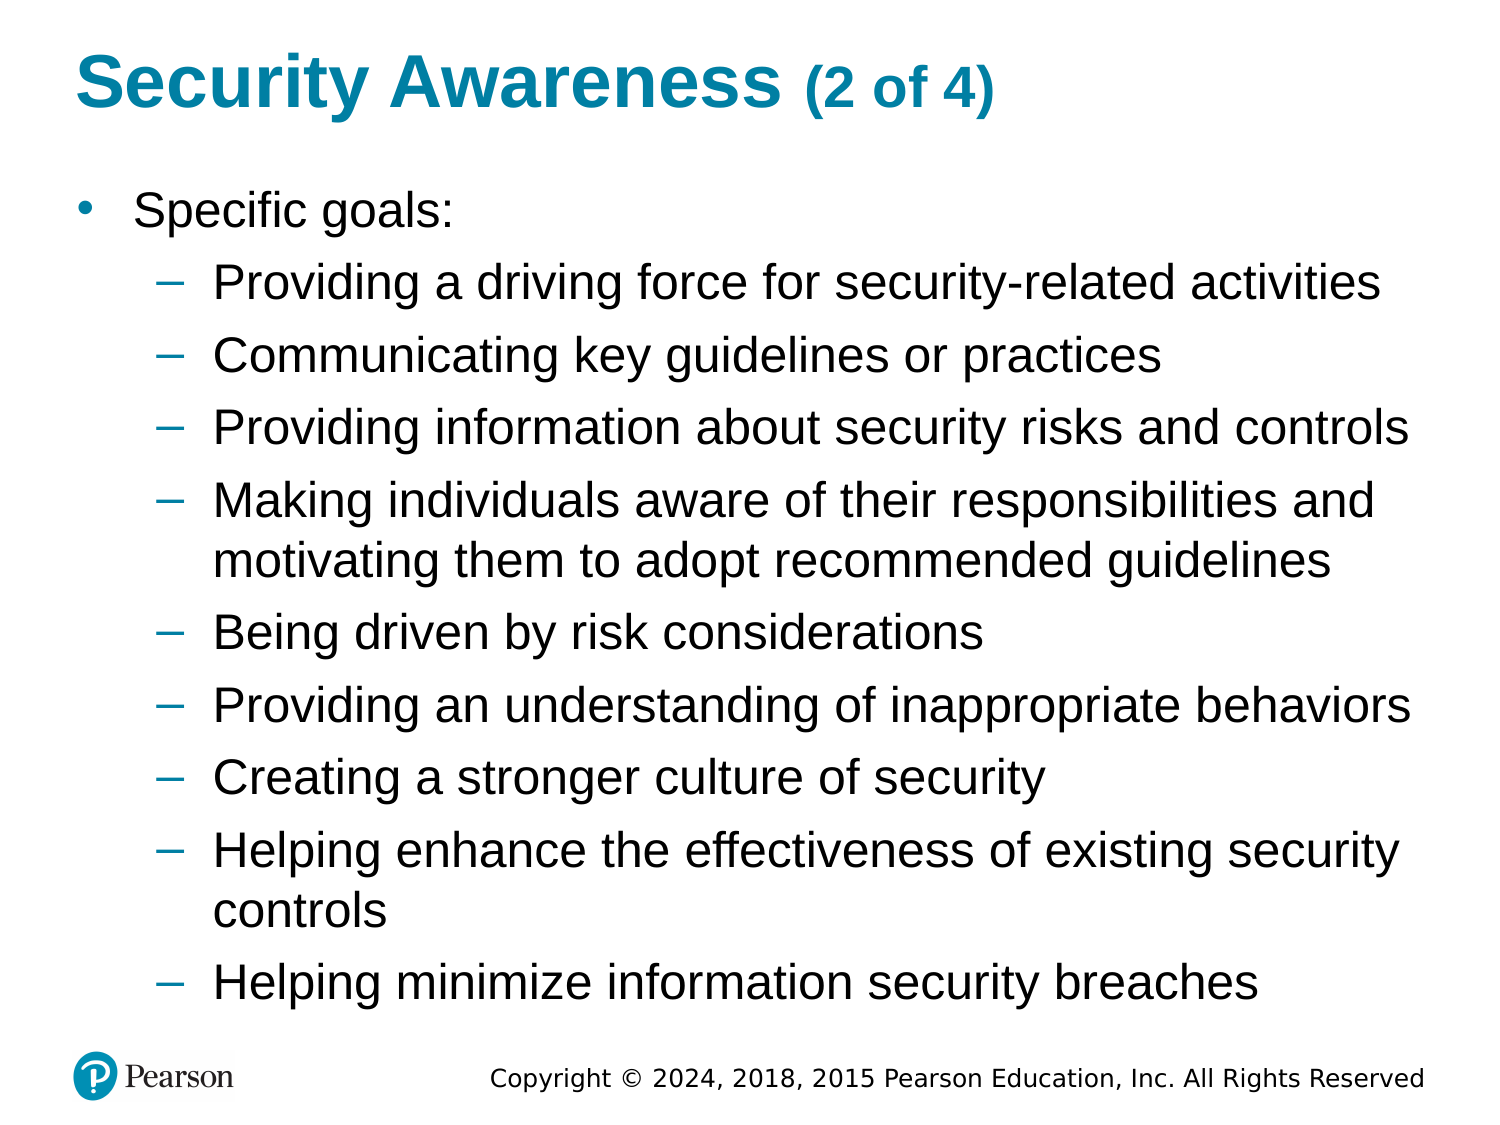

# Security Awareness (2 of 4)
Specific goals:
Providing a driving force for security-related activities
Communicating key guidelines or practices
Providing information about security risks and controls
Making individuals aware of their responsibilities and motivating them to adopt recommended guidelines
Being driven by risk considerations
Providing an understanding of inappropriate behaviors
Creating a stronger culture of security
Helping enhance the effectiveness of existing security controls
Helping minimize information security breaches